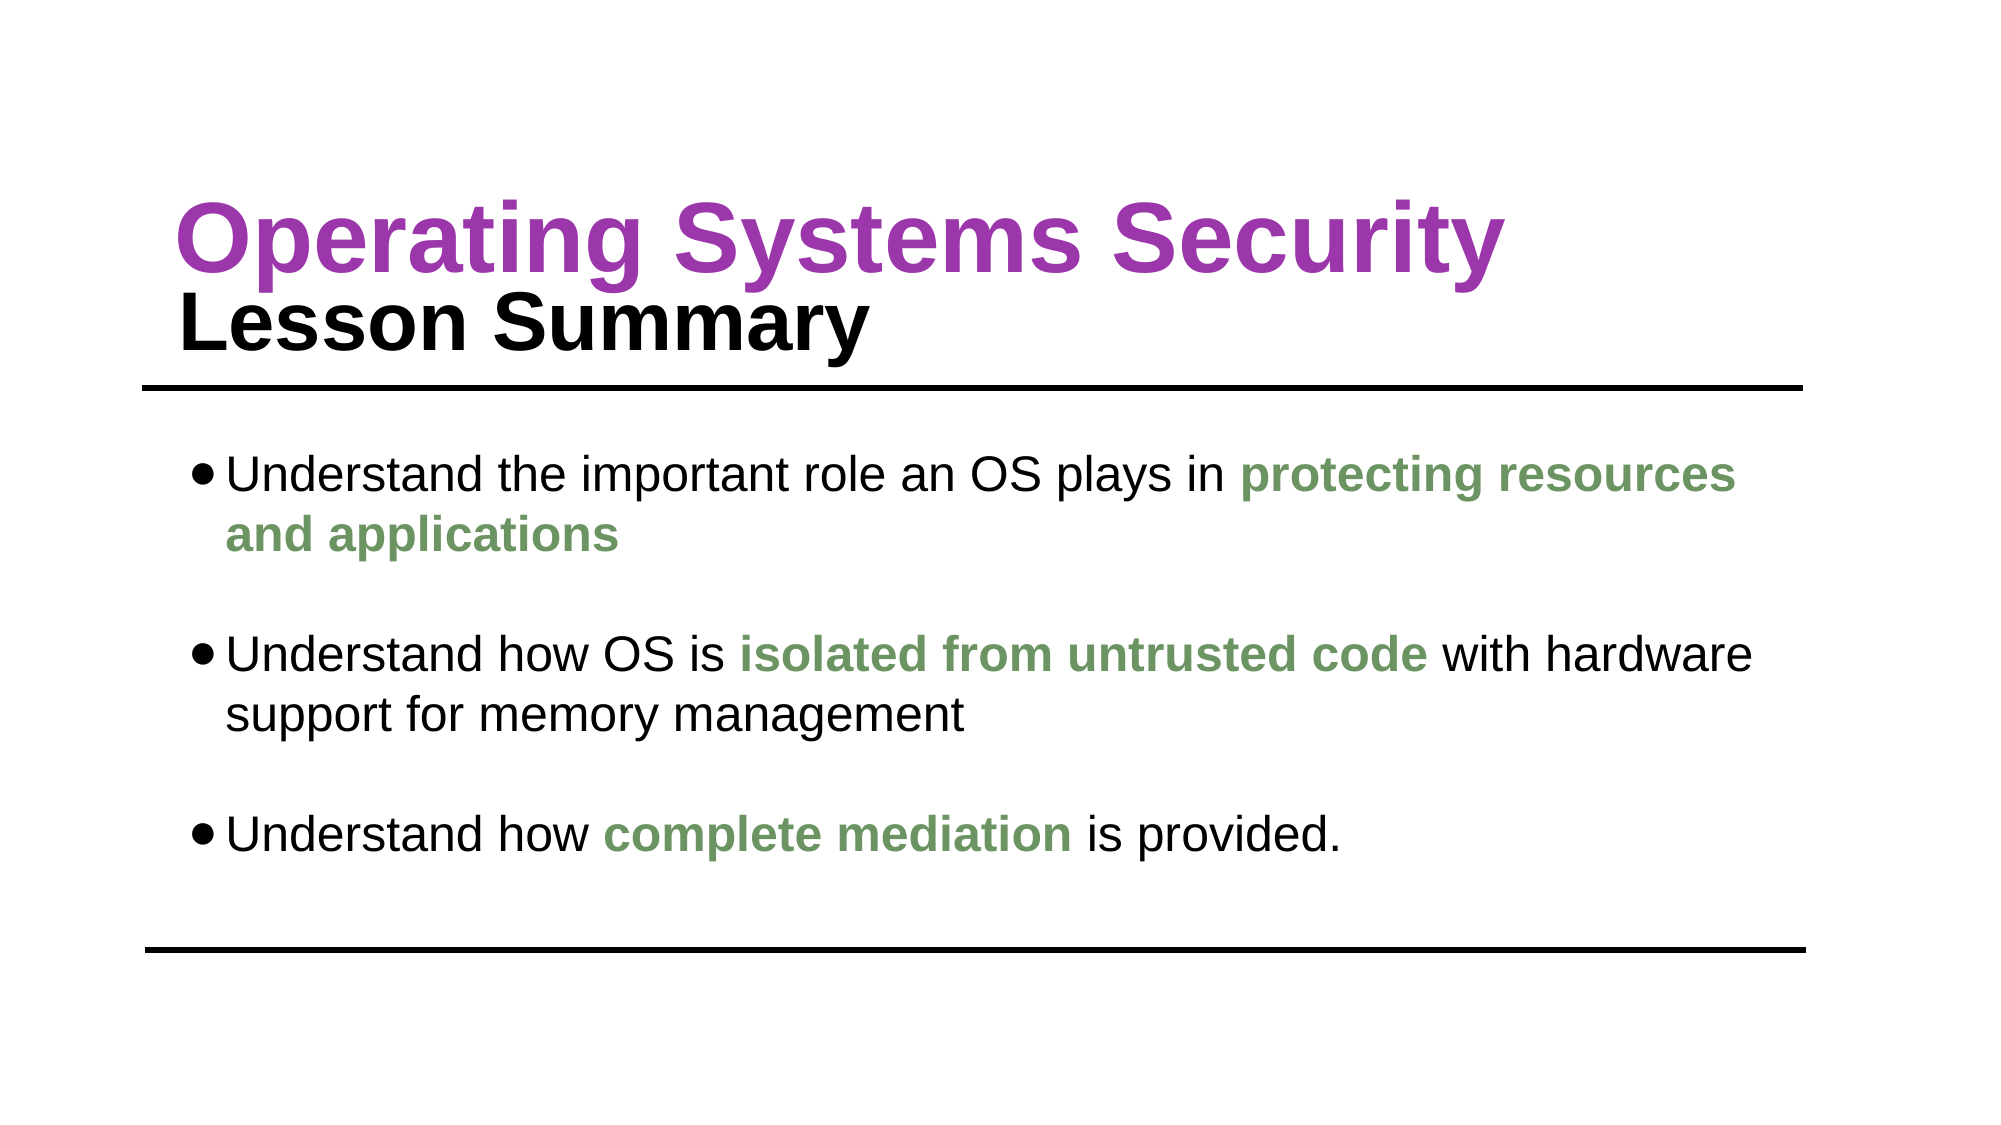

# Operating Systems Security
 Lesson Summary
Understand the important role an OS plays in protecting resources and applications

Understand how OS is isolated from untrusted code with hardware support for memory management

Understand how complete mediation is provided.